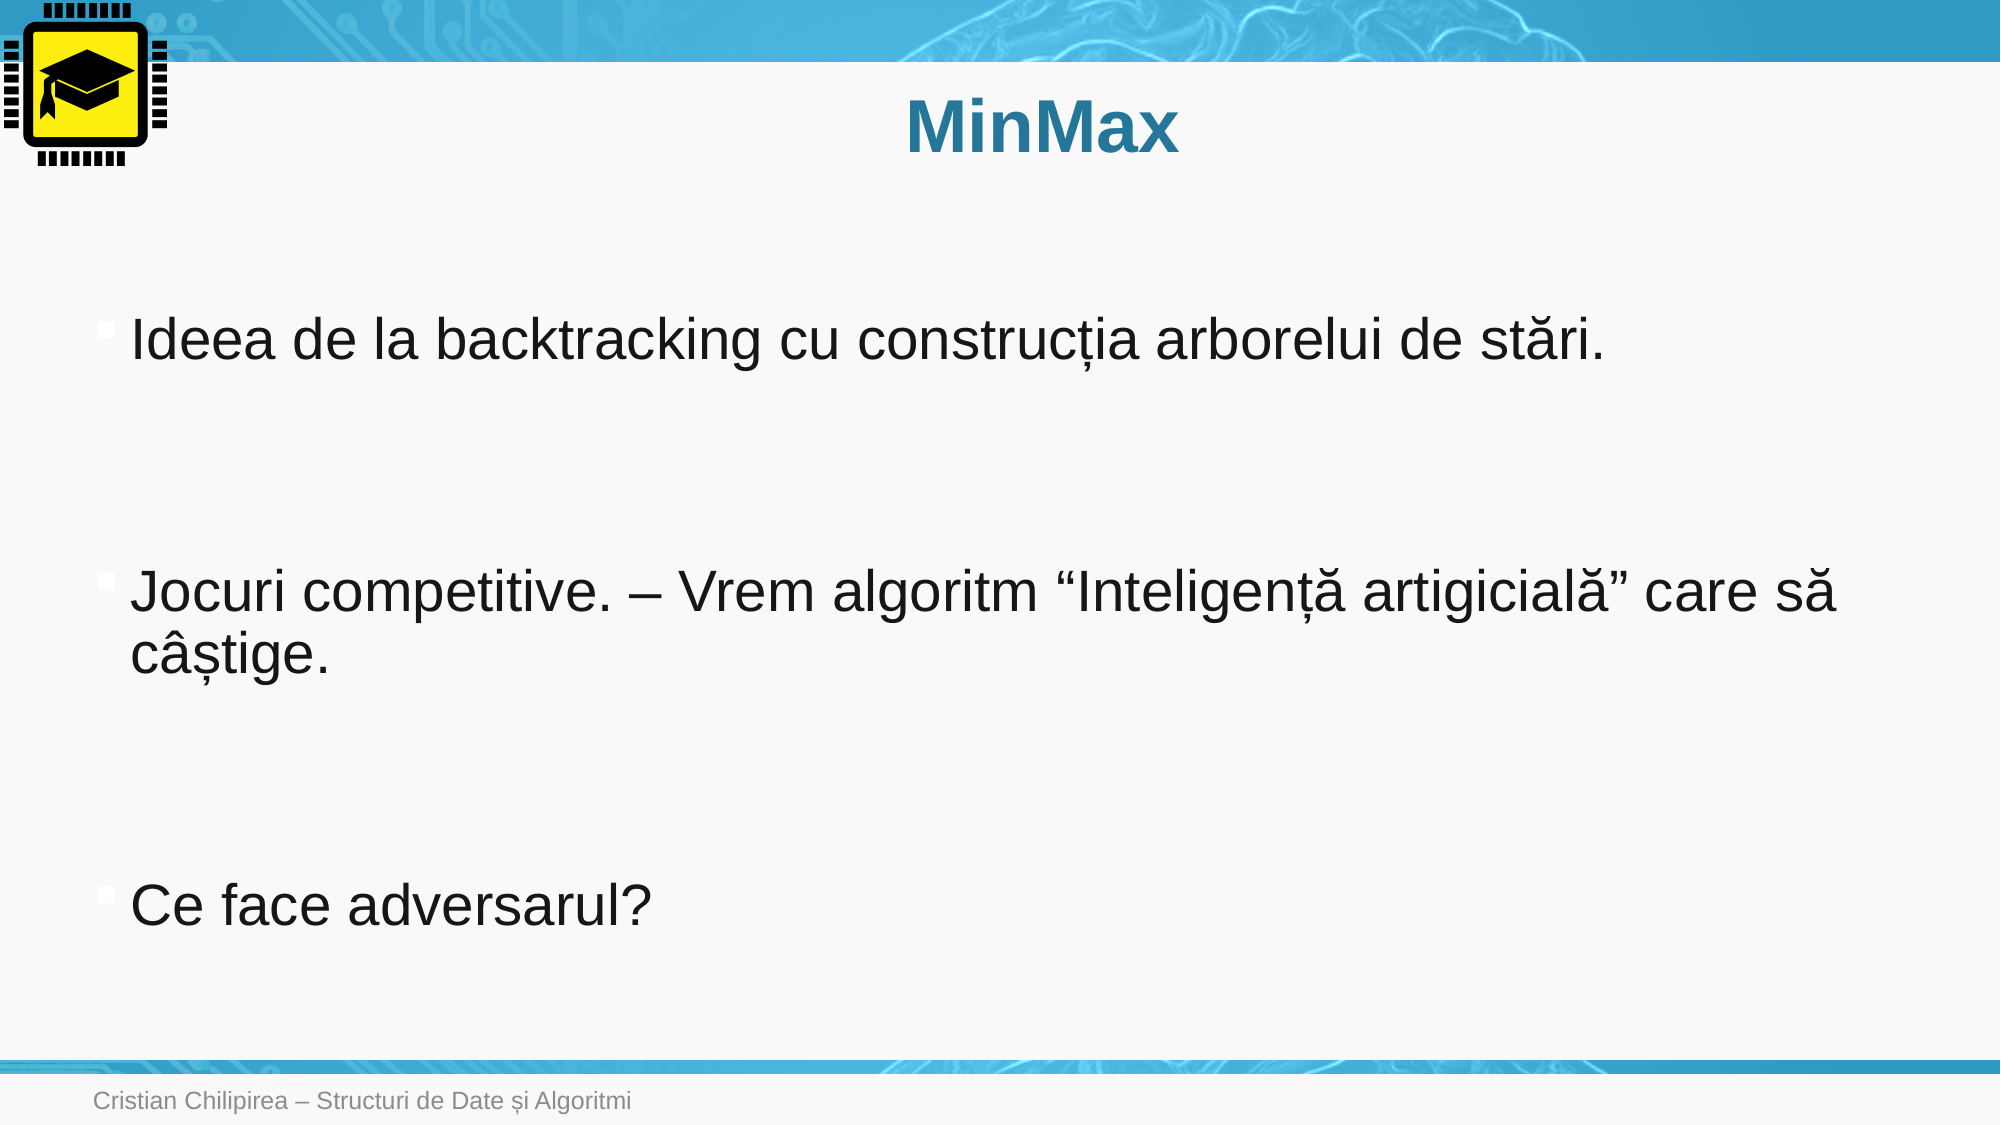

# MinMax

Ideea de la backtracking cu construcția arborelui de stări.

Jocuri competitive. – Vrem algoritm “Inteligență artigicială” care să câștige.

Ce face adversarul?

Cristian Chilipirea – Structuri de Date și Algoritmi